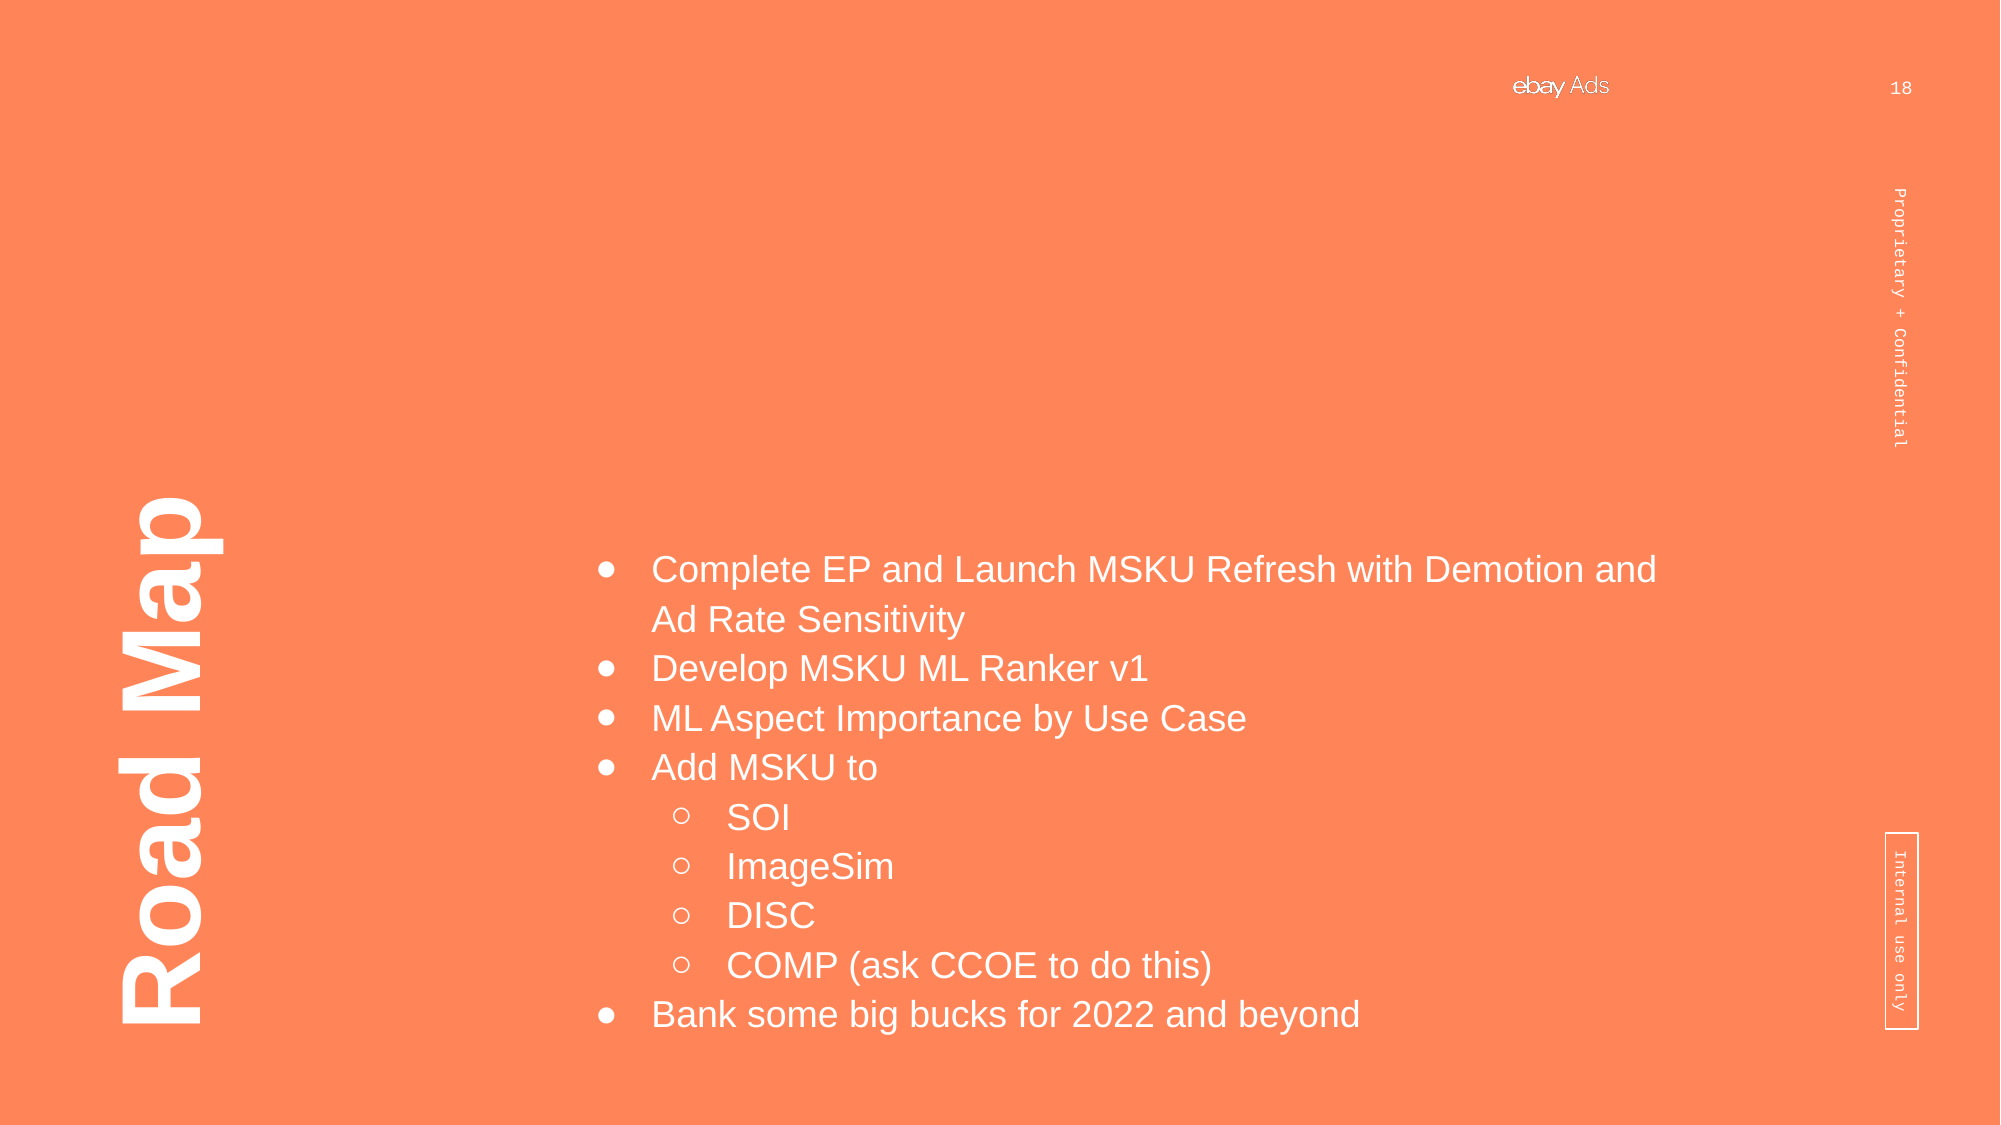

18
Complete EP and Launch MSKU Refresh with Demotion and Ad Rate Sensitivity
Develop MSKU ML Ranker v1
ML Aspect Importance by Use Case
Add MSKU to
SOI
ImageSim
DISC
COMP (ask CCOE to do this)
Bank some big bucks for 2022 and beyond
# Road Map